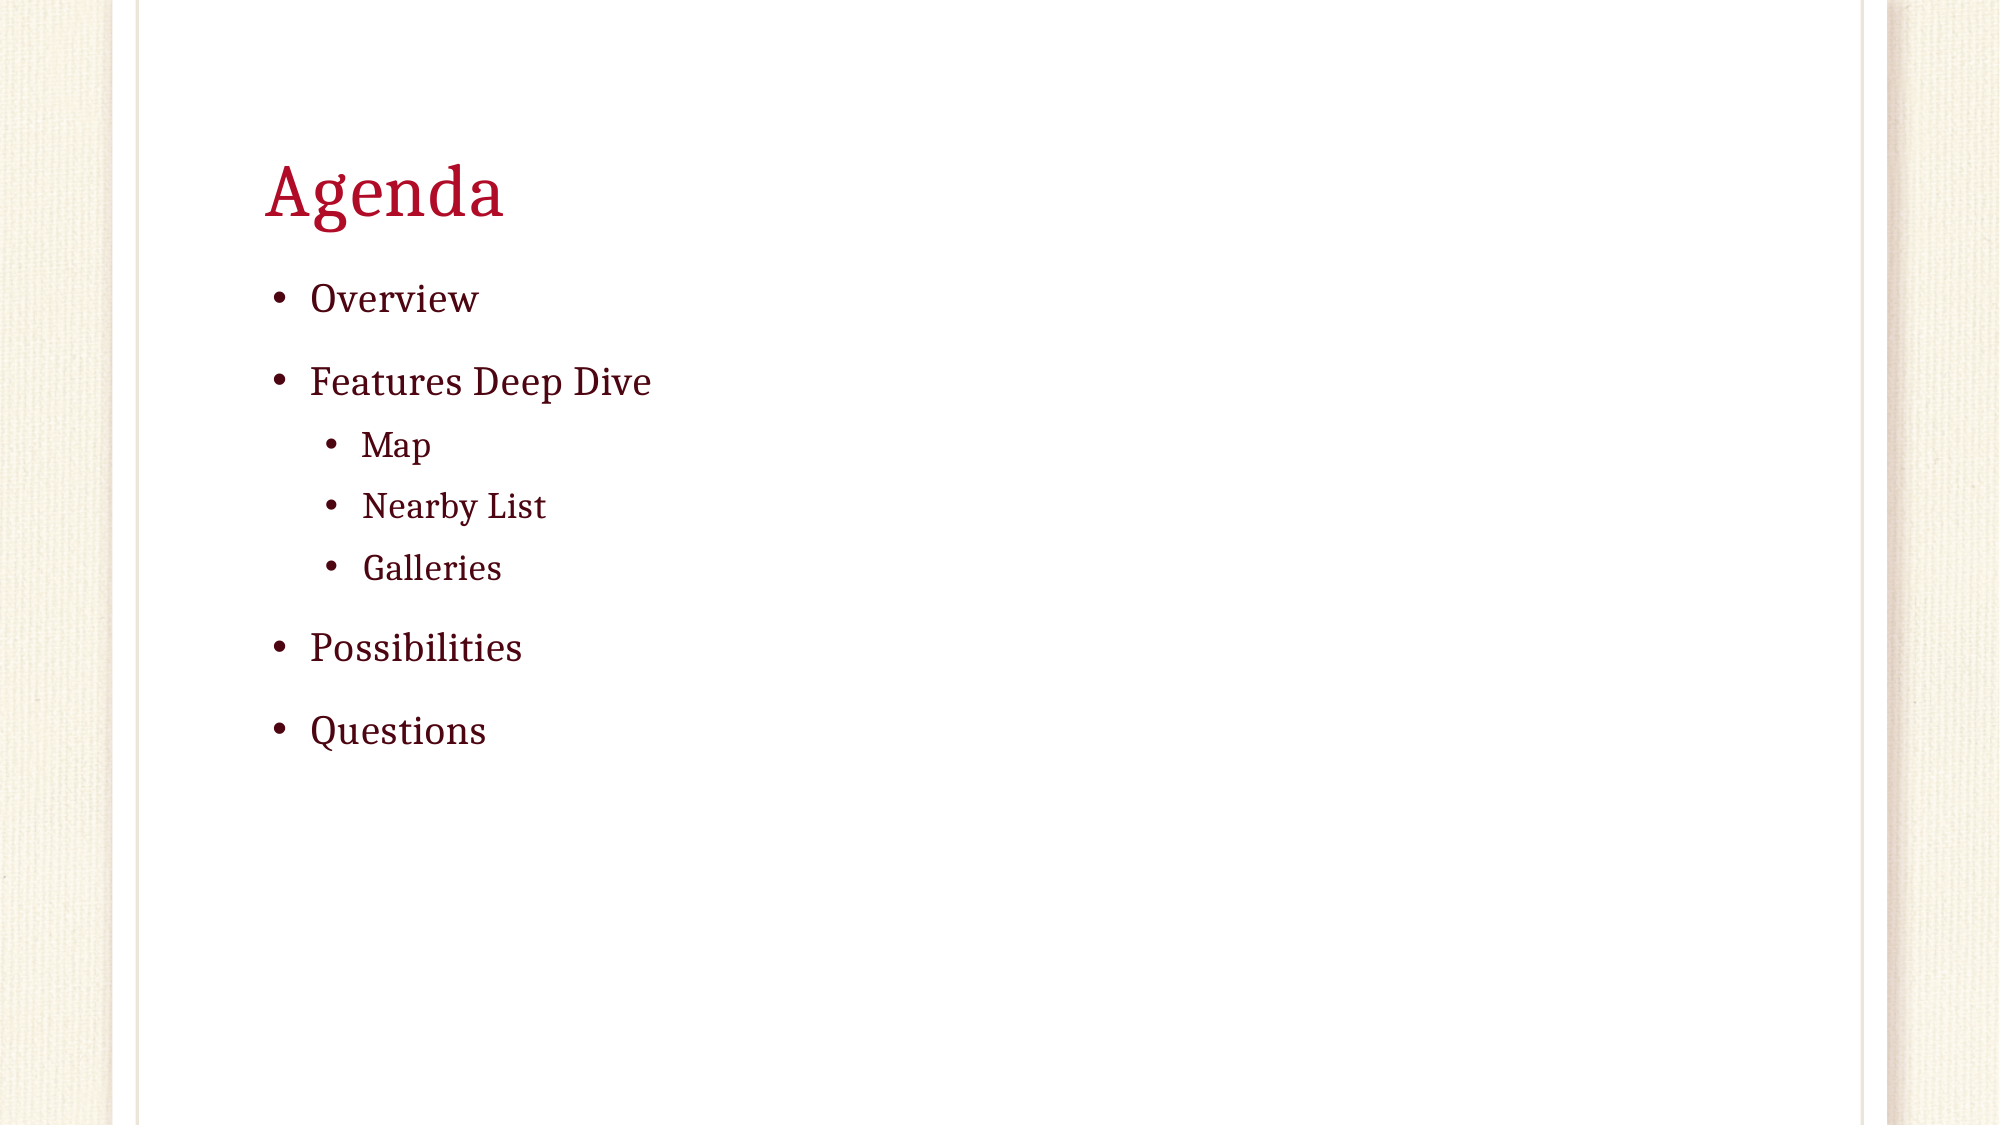

# Agenda
Overview
Features Deep Dive
Map
Nearby List
Galleries
Possibilities
Questions